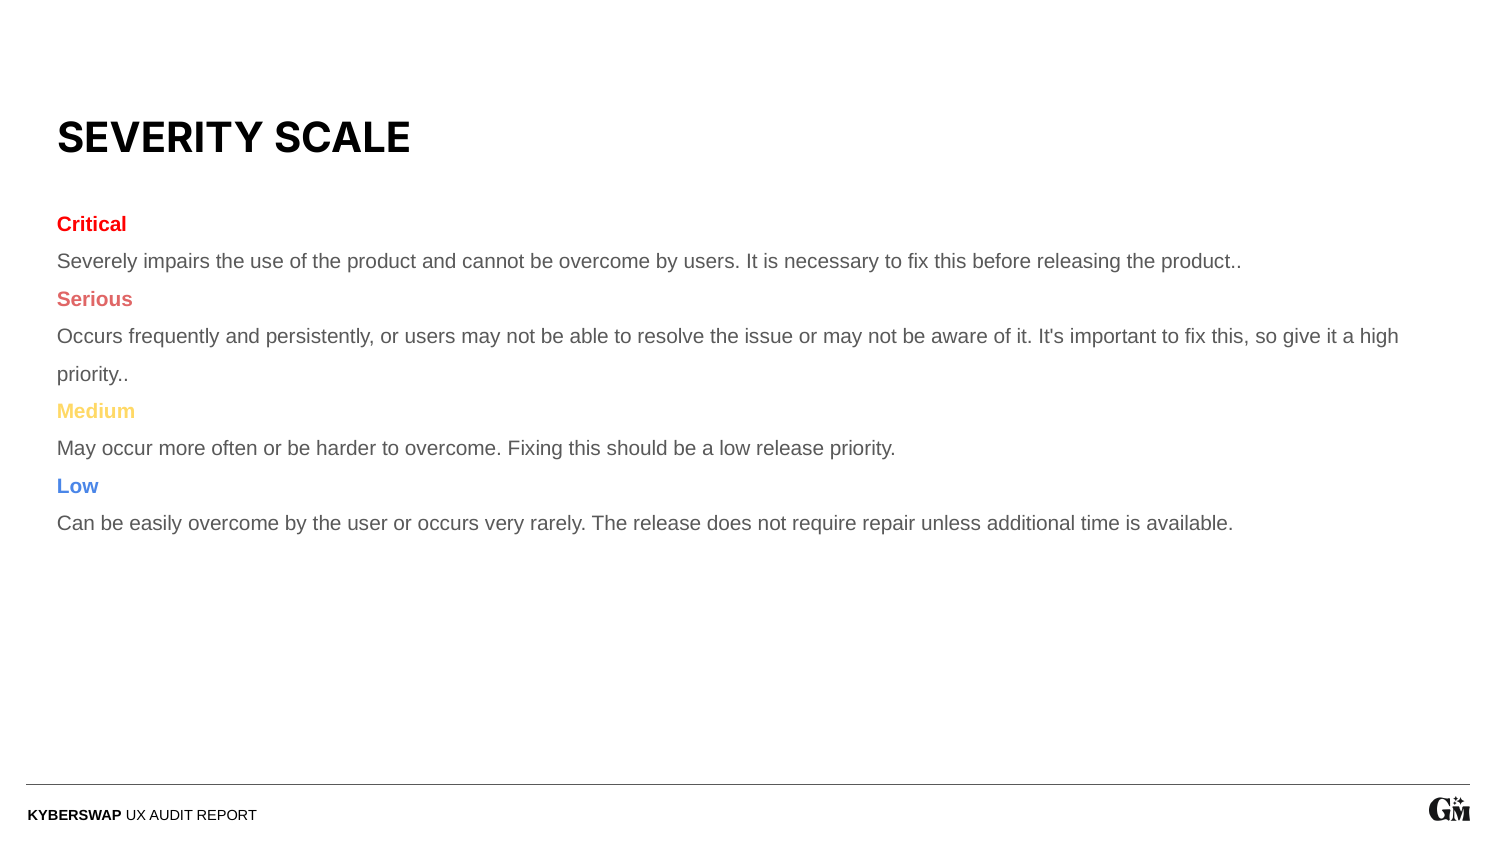

SEVERITY SCALE
Critical
Severely impairs the use of the product and cannot be overcome by users. It is necessary to fix this before releasing the product..
Serious
Occurs frequently and persistently, or users may not be able to resolve the issue or may not be aware of it. It's important to fix this, so give it a high priority..
Medium
May occur more often or be harder to overcome. Fixing this should be a low release priority.
Low
Can be easily overcome by the user or occurs very rarely. The release does not require repair unless additional time is available.